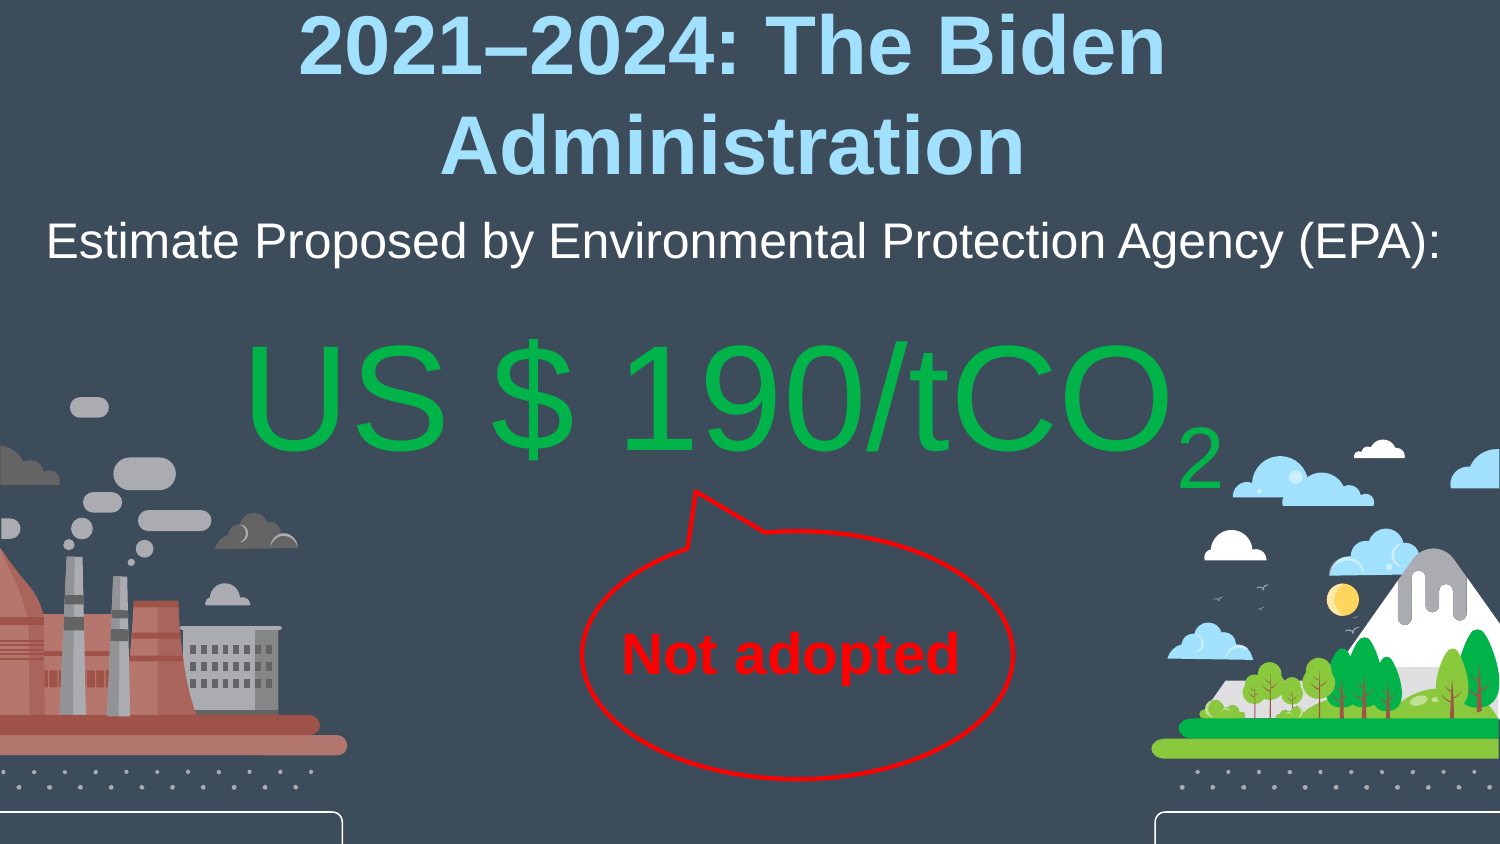

2021–2024: The Biden Administration
# US $ 190/tCO2
Estimate Proposed by Environmental Protection Agency (EPA):

Not adopted